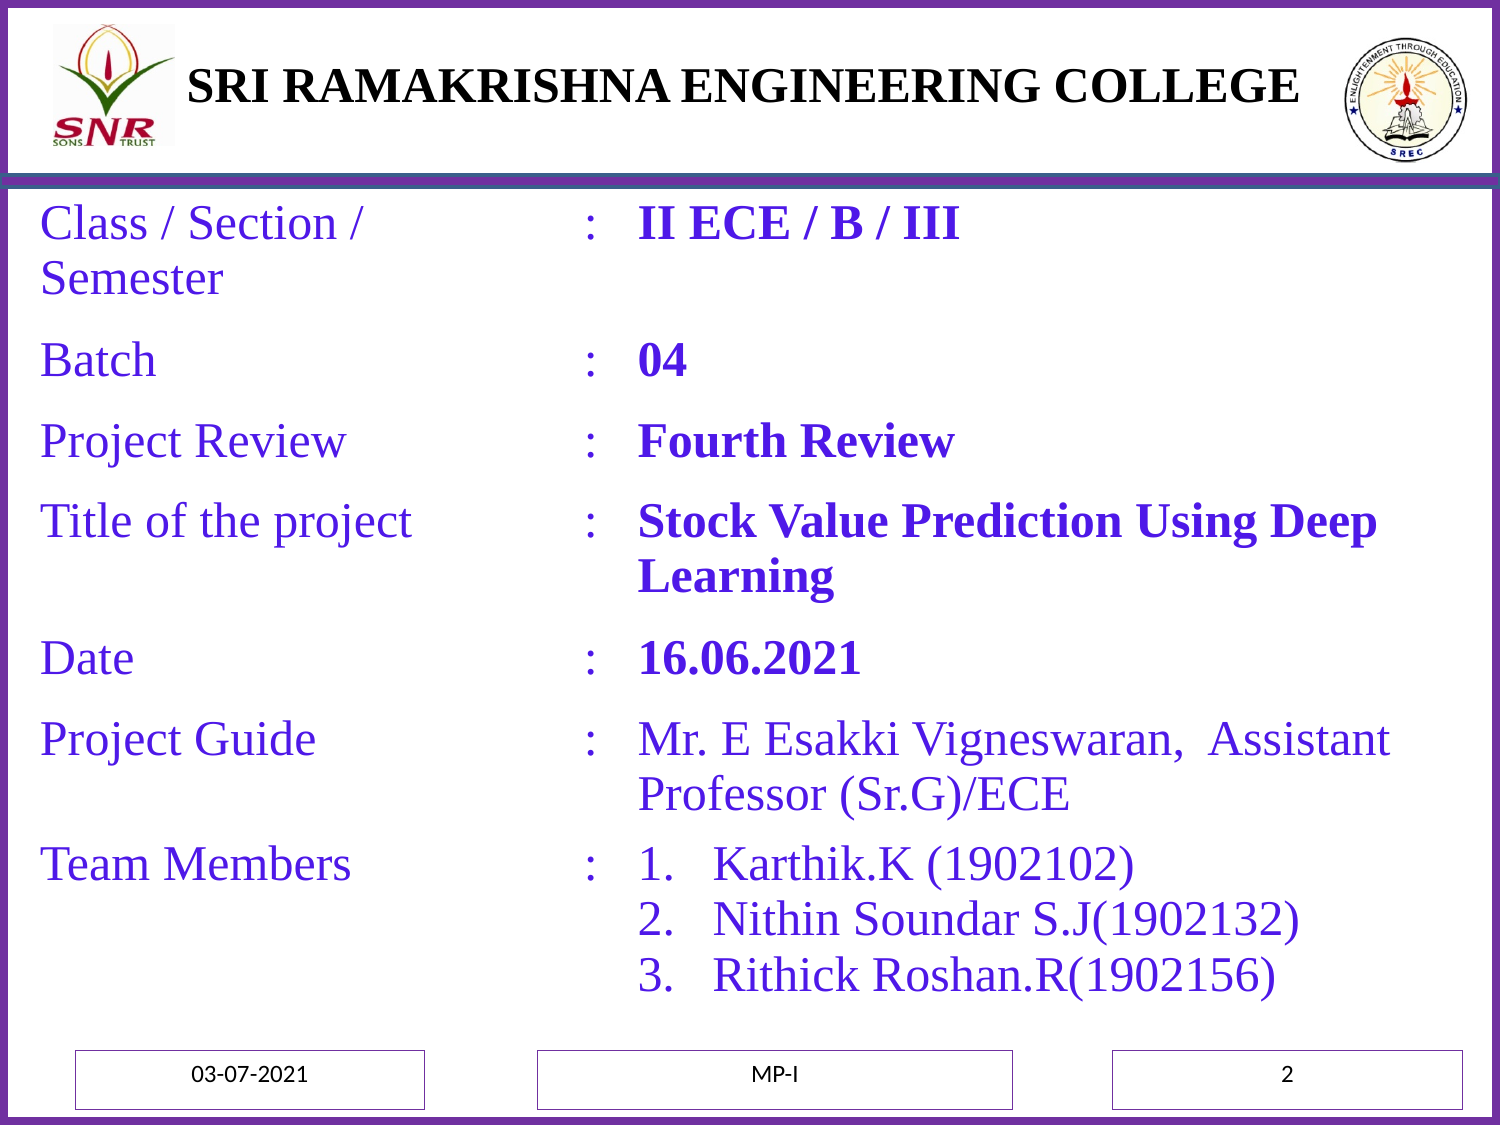

SRI RAMAKRISHNA ENGINEERING COLLEGE

| Class / Section / Semester | : | II ECE / B / III |
| --- | --- | --- |
| Batch | : | 04 |
| Project Review | : | Fourth Review |
| Title of the project | : | Stock Value Prediction Using Deep Learning |
| Date | : | 16.06.2021 |
| Project Guide | : | Mr. E Esakki Vigneswaran, Assistant Professor (Sr.G)/ECE |
| Team Members | : | Karthik.K (1902102) Nithin Soundar S.J(1902132) 3. Rithick Roshan.R(1902156) |

03-07-2021
MP-I
2